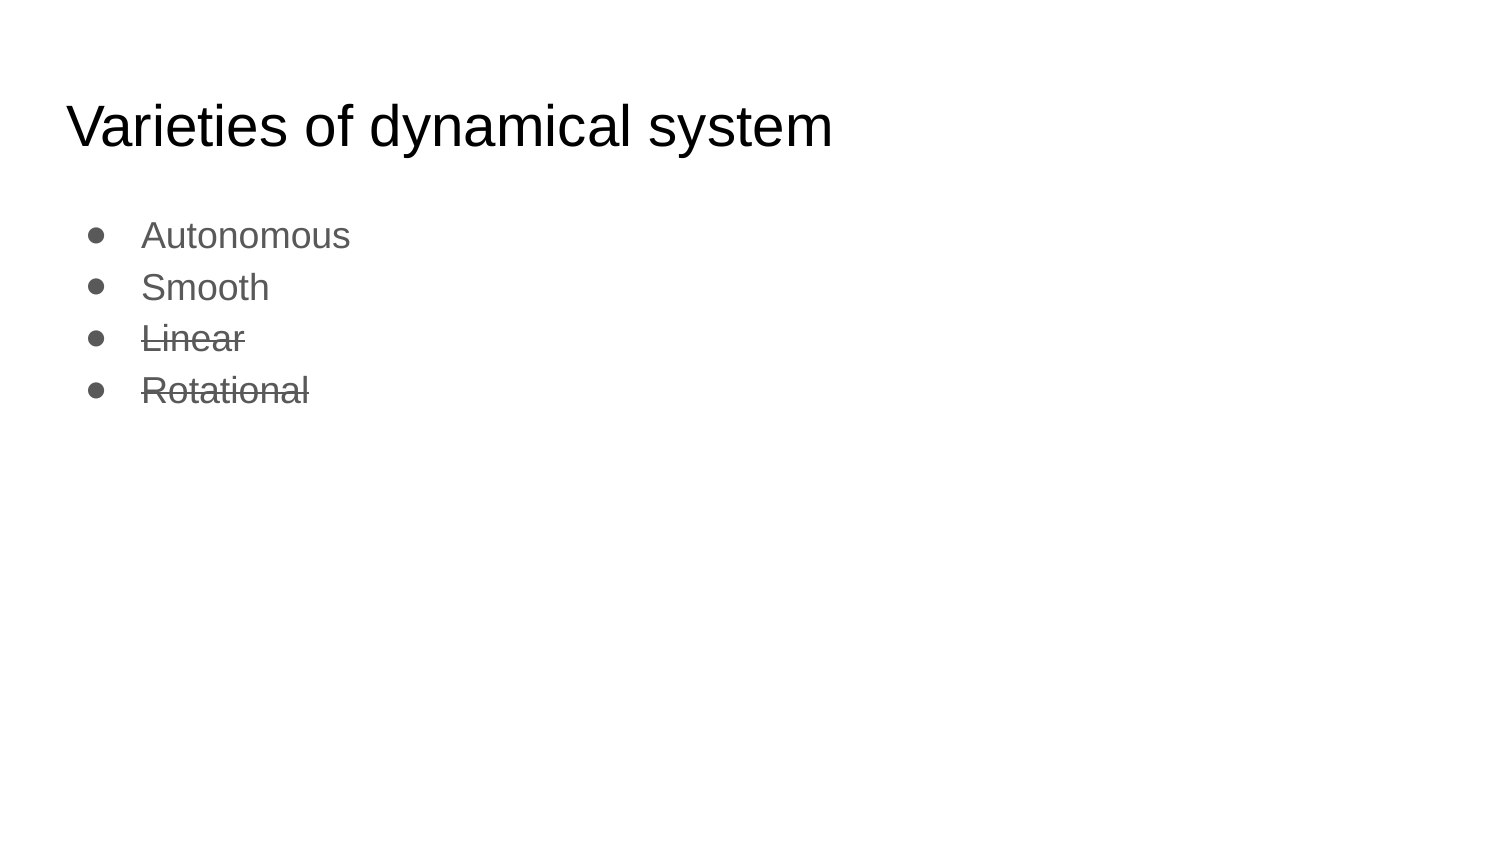

# Varieties of dynamical system
Autonomous
Smooth
Linear
Rotational